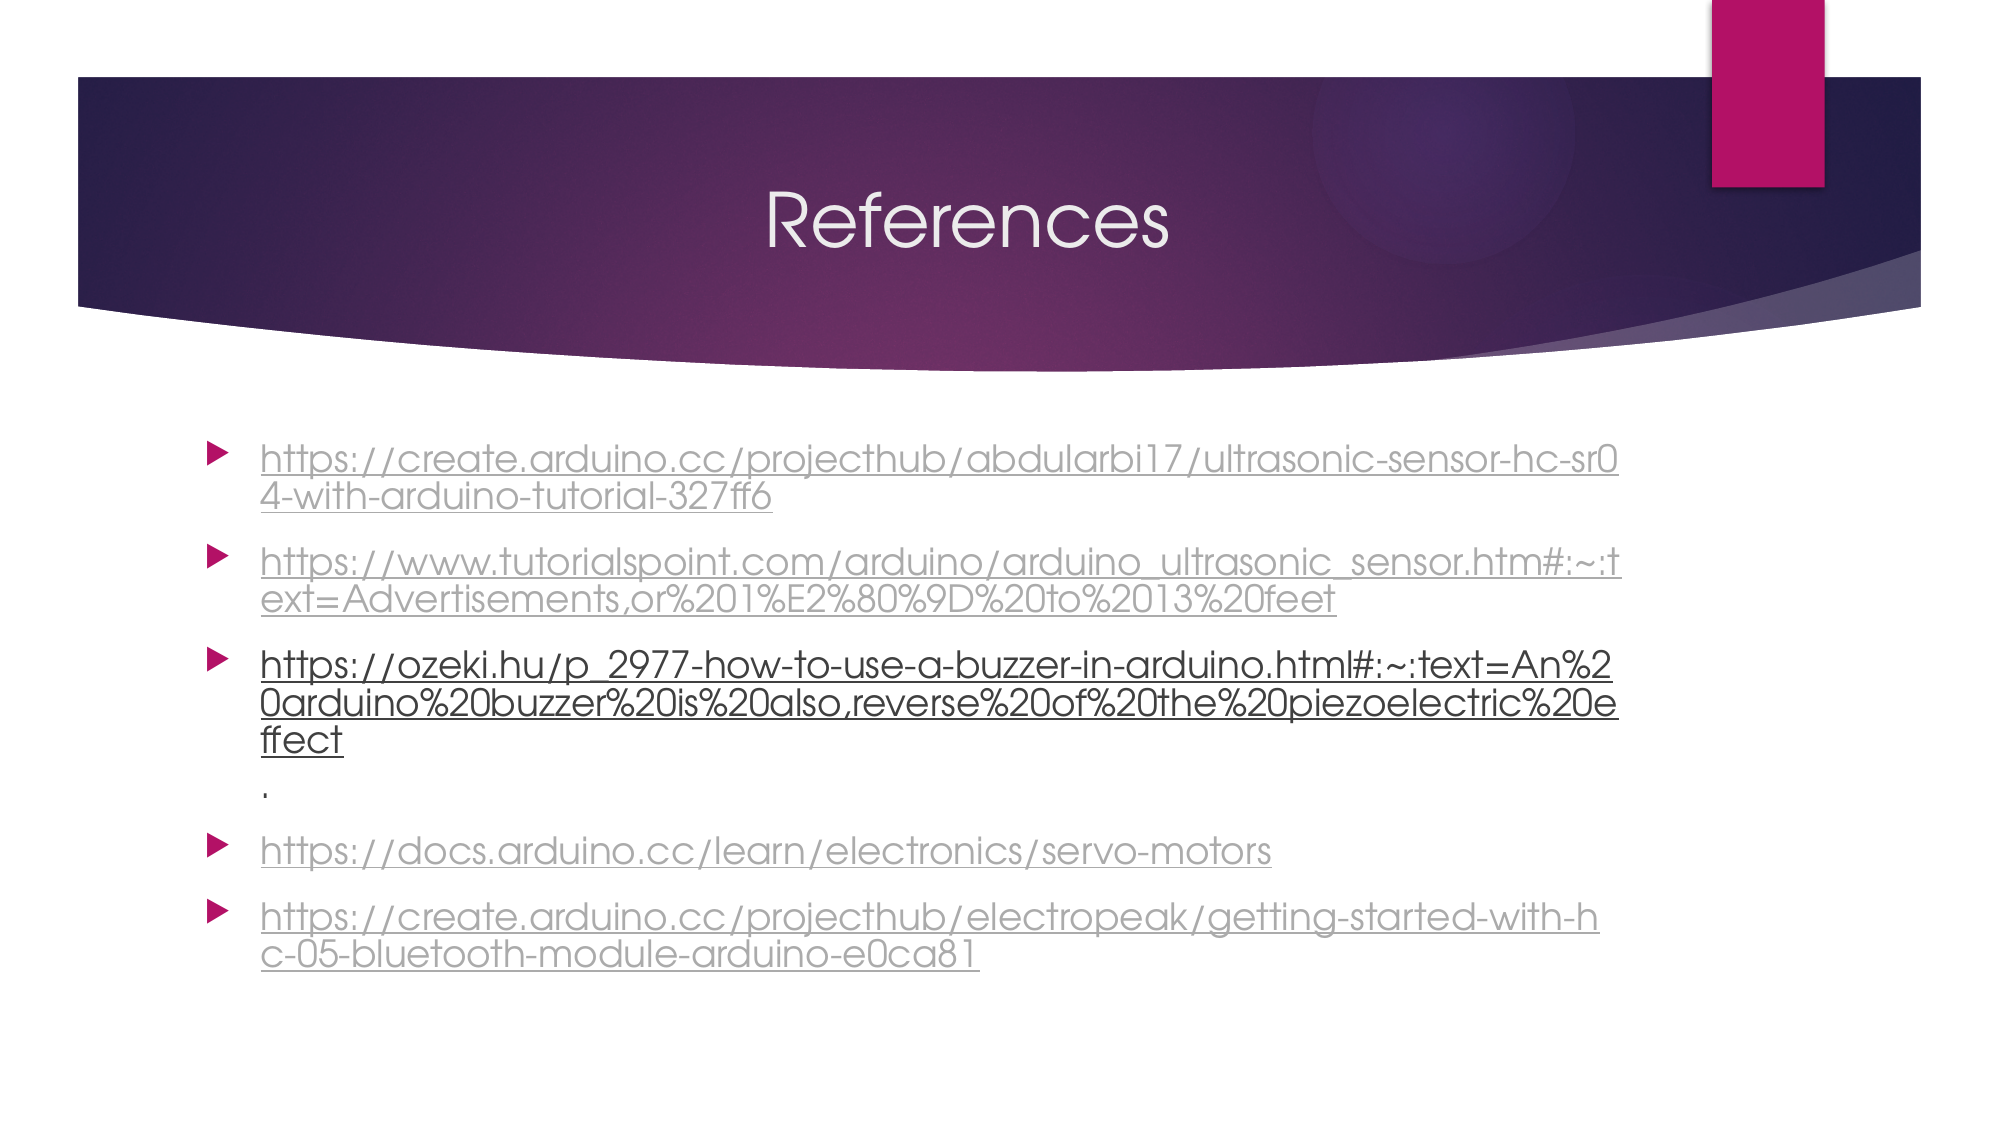

# References
https://create.arduino.cc/projecthub/abdularbi17/ultrasonic-sensor-hc-sr04-with-arduino-tutorial-327ff6
https://www.tutorialspoint.com/arduino/arduino_ultrasonic_sensor.htm#:~:text=Advertisements,or%201%E2%80%9D%20to%2013%20feet
https://ozeki.hu/p_2977-how-to-use-a-buzzer-in-arduino.html#:~:text=An%20arduino%20buzzer%20is%20also,reverse%20of%20the%20piezoelectric%20effect.
https://docs.arduino.cc/learn/electronics/servo-motors
https://create.arduino.cc/projecthub/electropeak/getting-started-with-hc-05-bluetooth-module-arduino-e0ca81